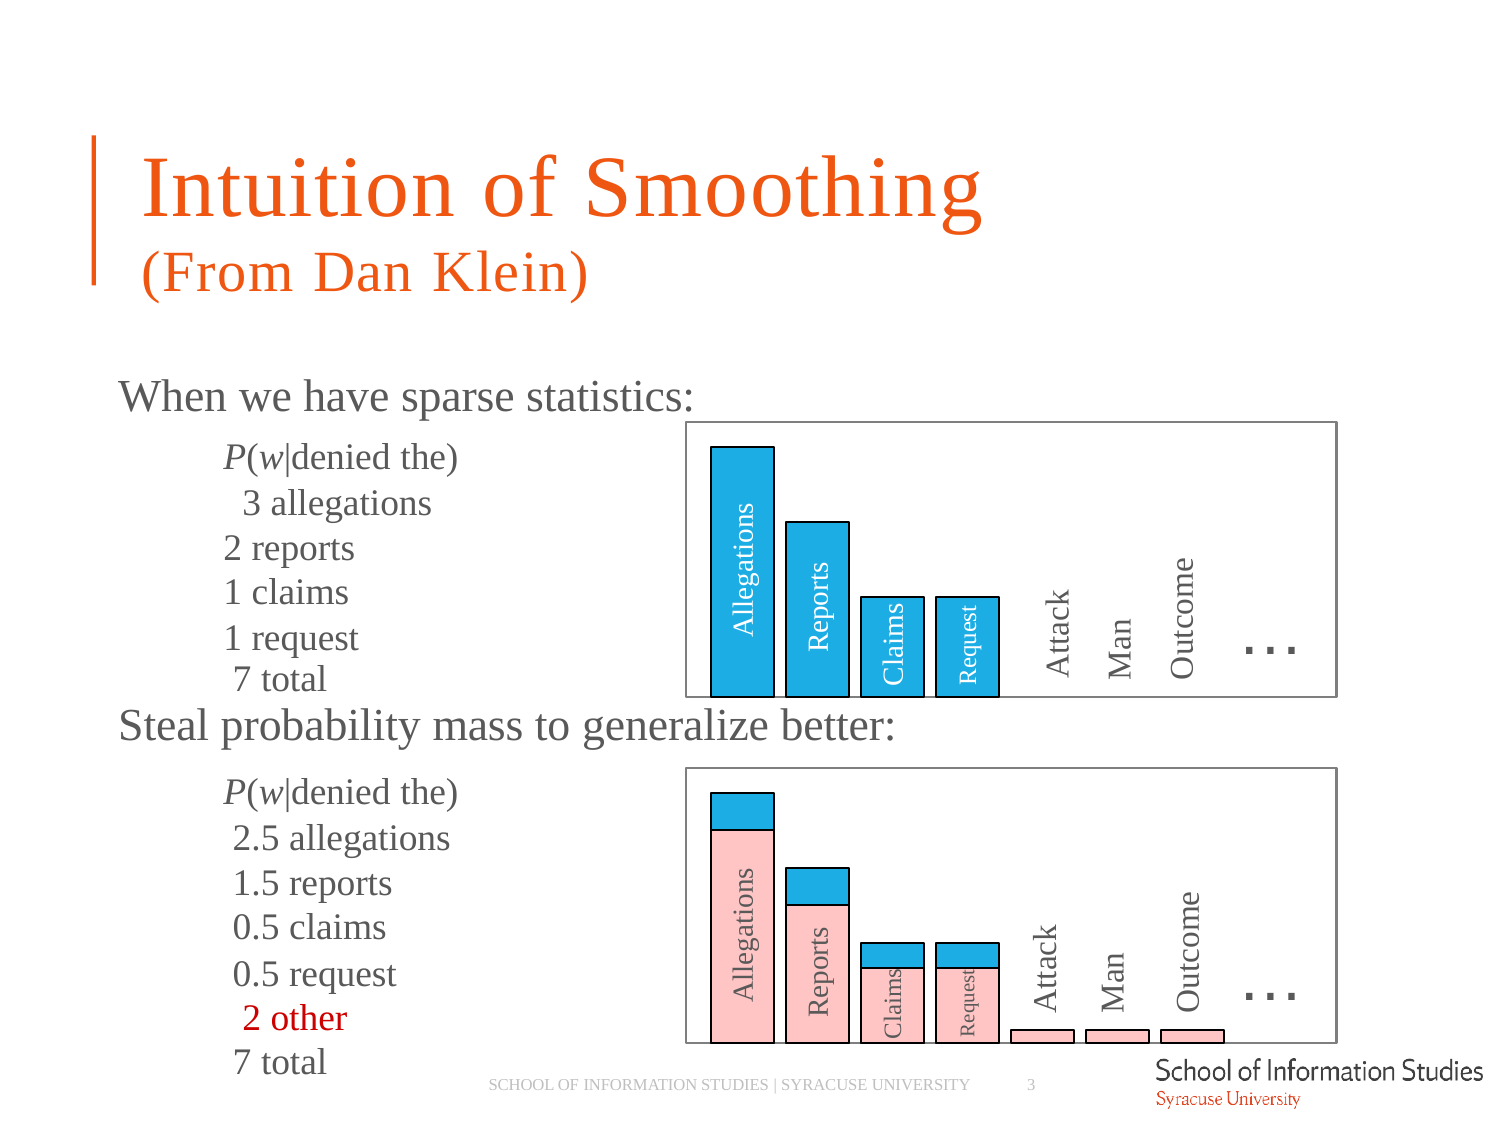

# Intuition of Smoothing
(From Dan Klein)

When we have sparse statistics:

P(w|denied the)  3 allegations
2 reports
1 claims
1 request
Allegations

Attack
Man  Outcome
Reports
…

Claims
Request
7 total
Steal probability mass to generalize better:
P(w|denied the)
2.5 allegations
1.5 reports
0.5 claims
0.5 request  2 other
7 total

s
on
i
t  a
eg
l
l
a
Allegations
Outcome

Attack
Man
Reports
…
Claims

Request

SCHOOL OF INFORMATION STUDIES | SYRACUSE UNIVERSITY
3